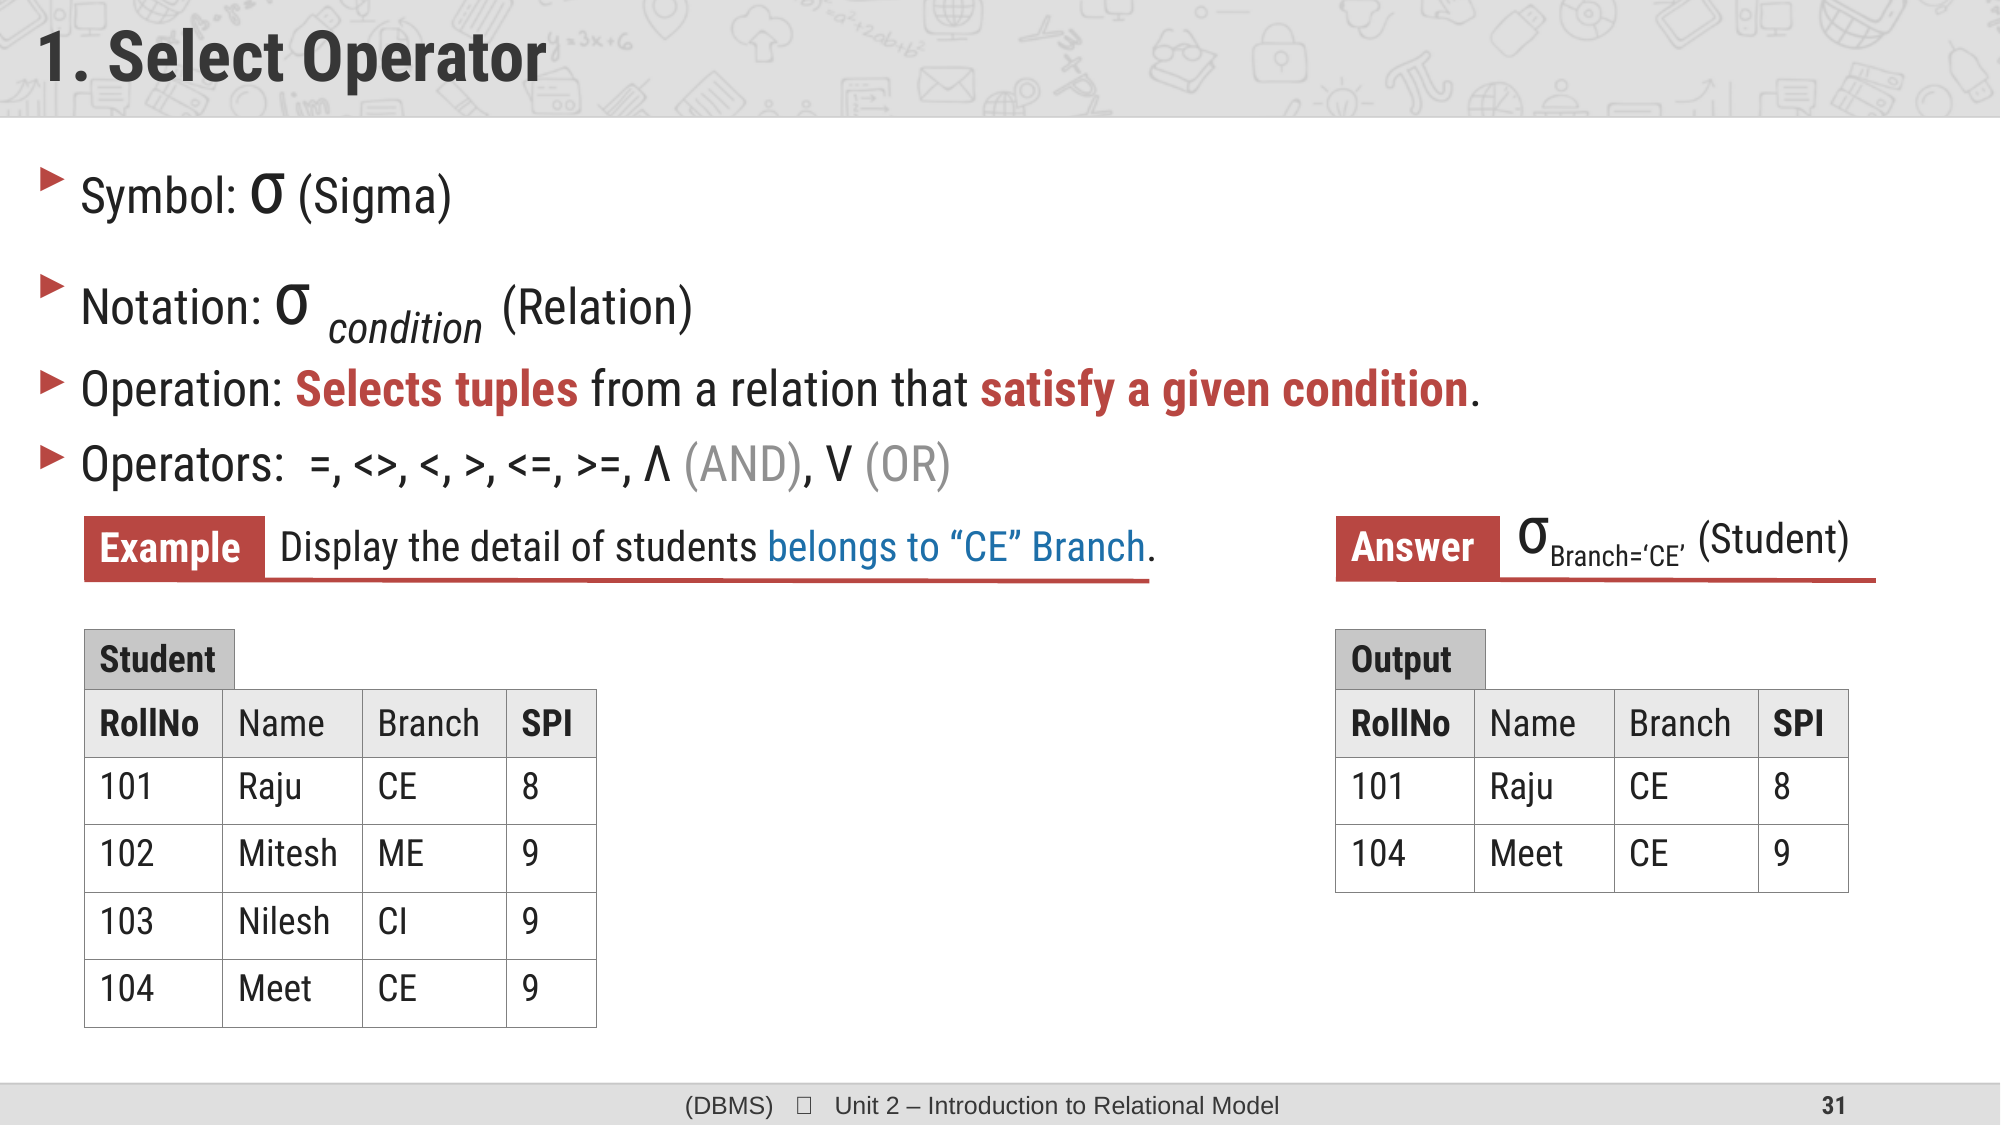

# 1. Select Operator
Symbol: σ (Sigma)
Notation: σ condition (Relation)
Operation: Selects tuples from a relation that satisfy a given condition.
Operators:  =, <>, <, >, <=, >=, Λ (AND), V (OR)
| σBranch=‘CE’ (Student) |
| --- |
| Display the detail of students belongs to “CE” Branch. |
| --- |
| Answer |
| --- |
| Example |
| --- |
| Student |
| --- |
| Output |
| --- |
| RollNo | Name | Branch | SPI |
| --- | --- | --- | --- |
| 101 | Raju | CE | 8 |
| 102 | Mitesh | ME | 9 |
| 103 | Nilesh | CI | 9 |
| 104 | Meet | CE | 9 |
| RollNo | Name | Branch | SPI |
| --- | --- | --- | --- |
| 101 | Raju | CE | 8 |
| 104 | Meet | CE | 9 |